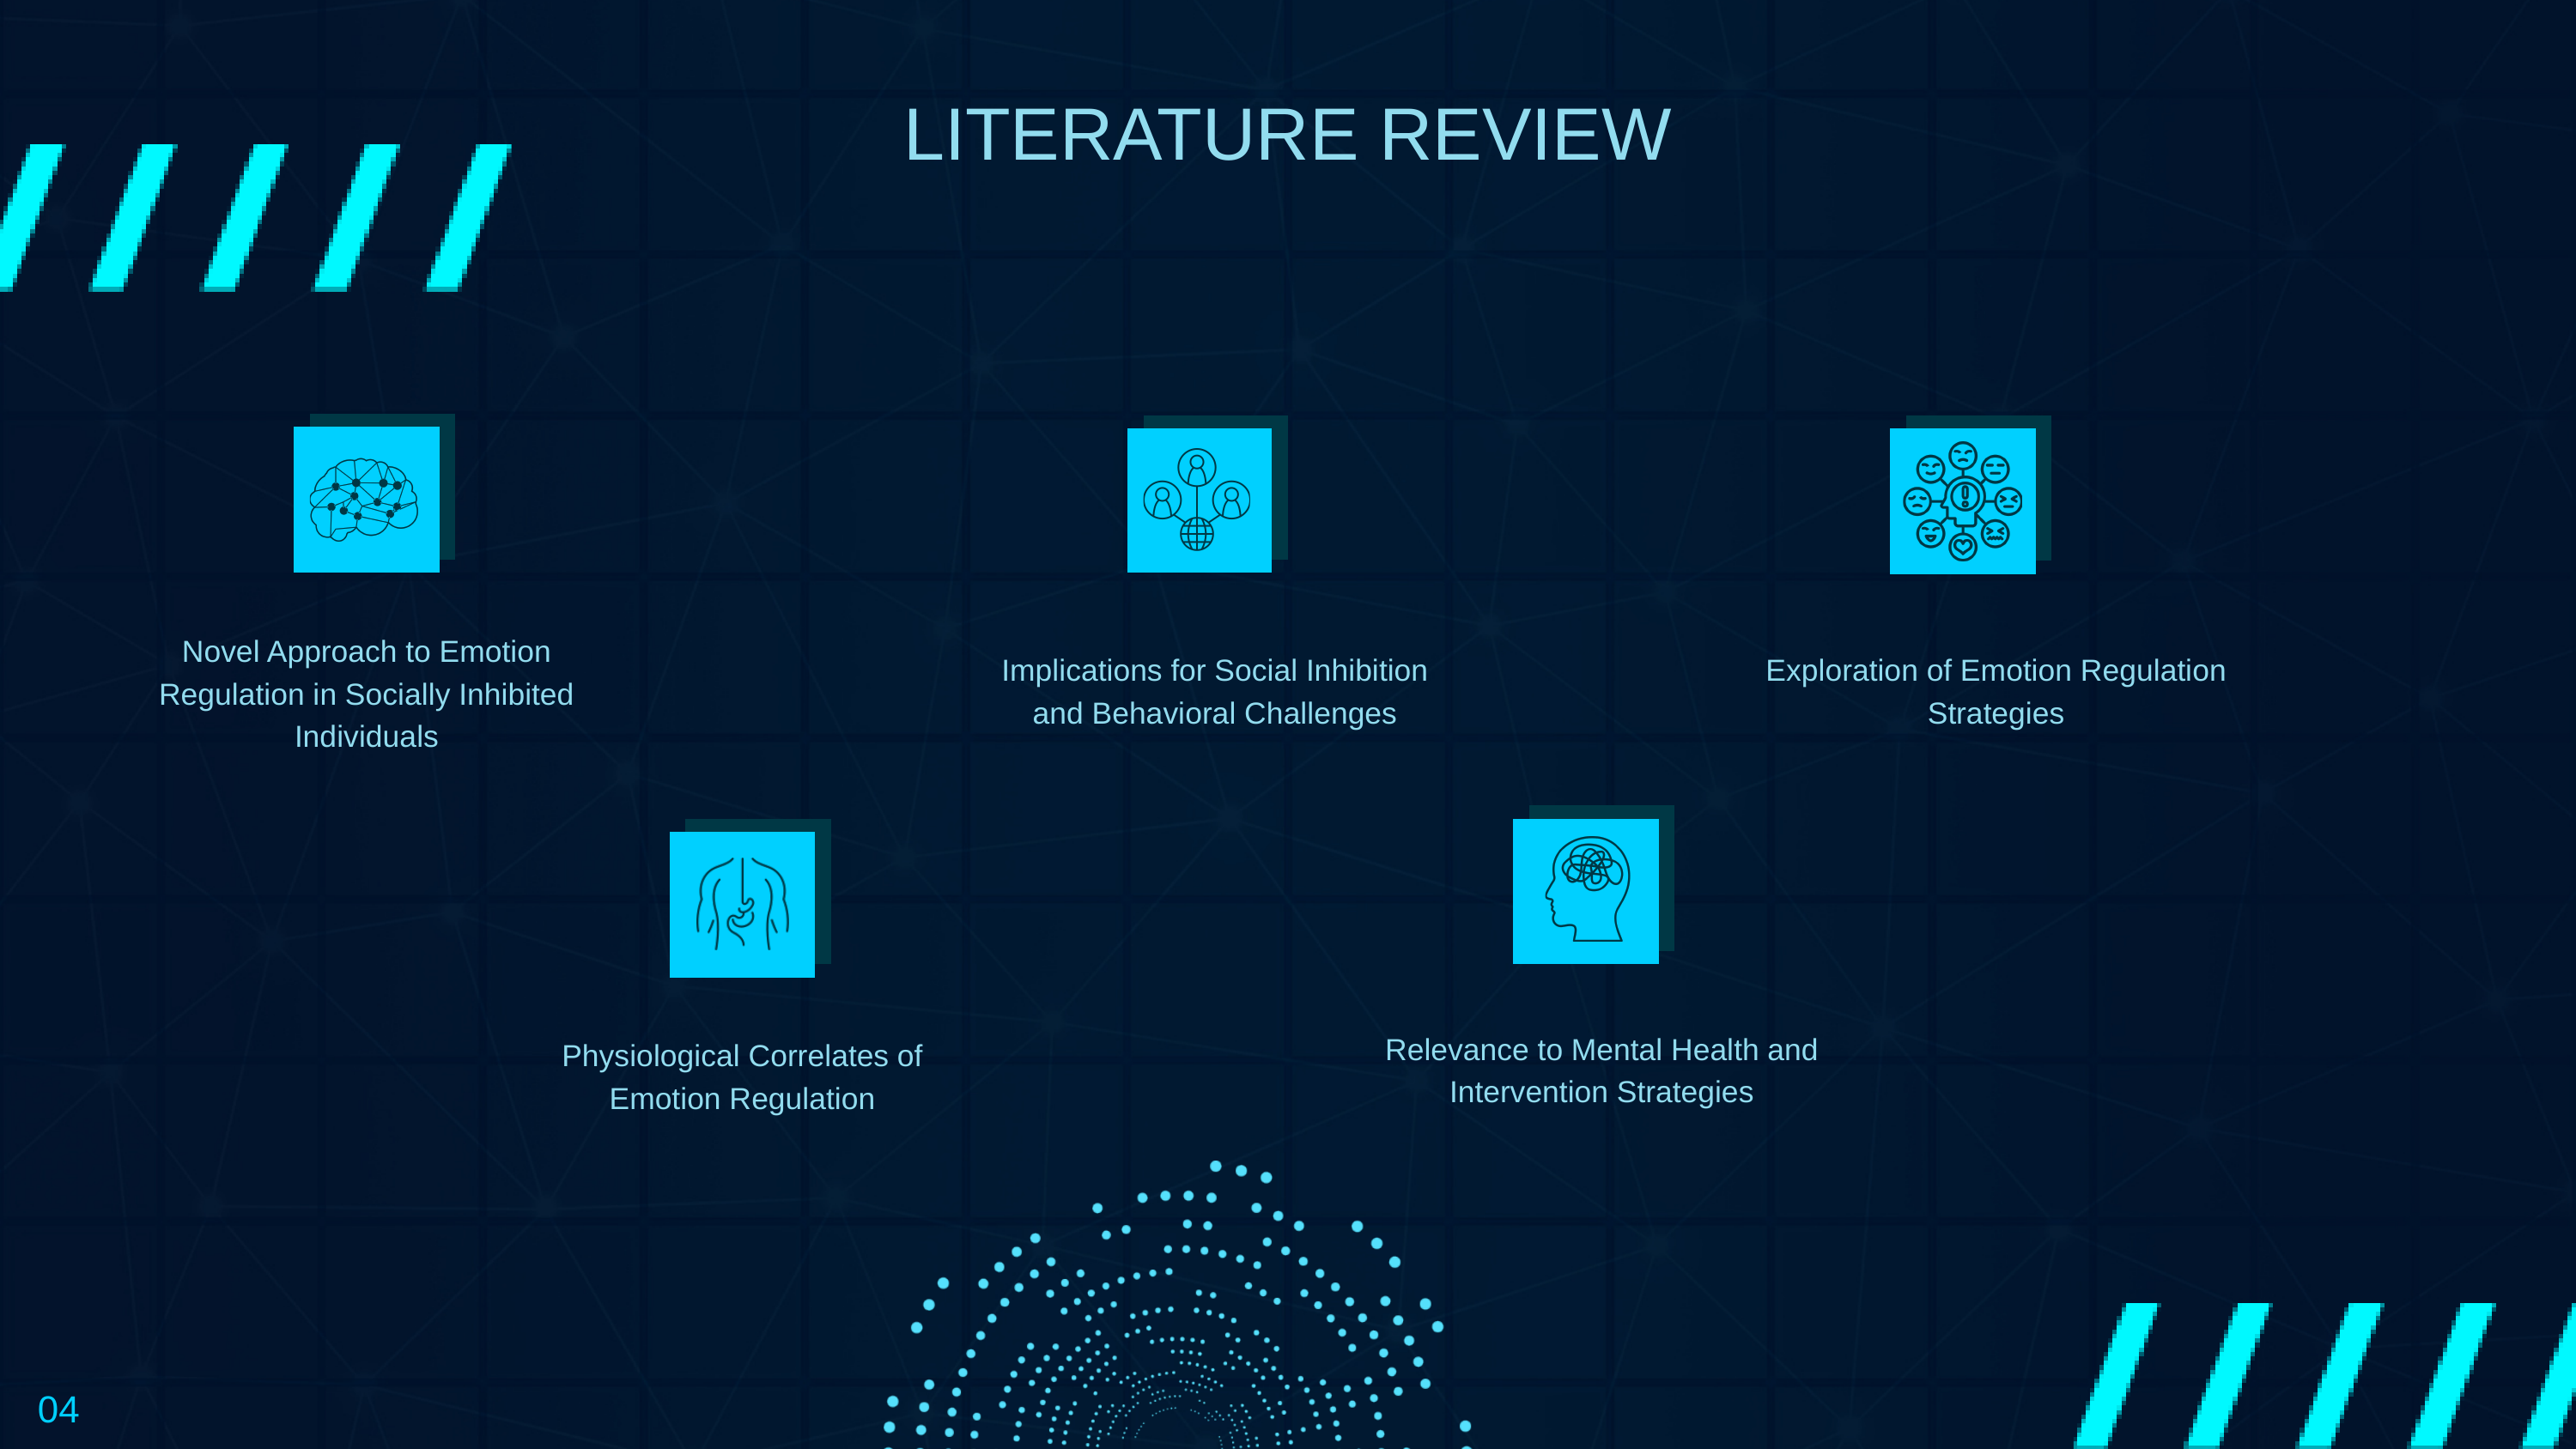

LITERATURE REVIEW

Novel Approach to Emotion Regulation in Socially Inhibited Individuals
Implications for Social Inhibition and Behavioral Challenges
Exploration of Emotion Regulation Strategies

Relevance to Mental Health and Intervention Strategies
Physiological Correlates of Emotion Regulation

04